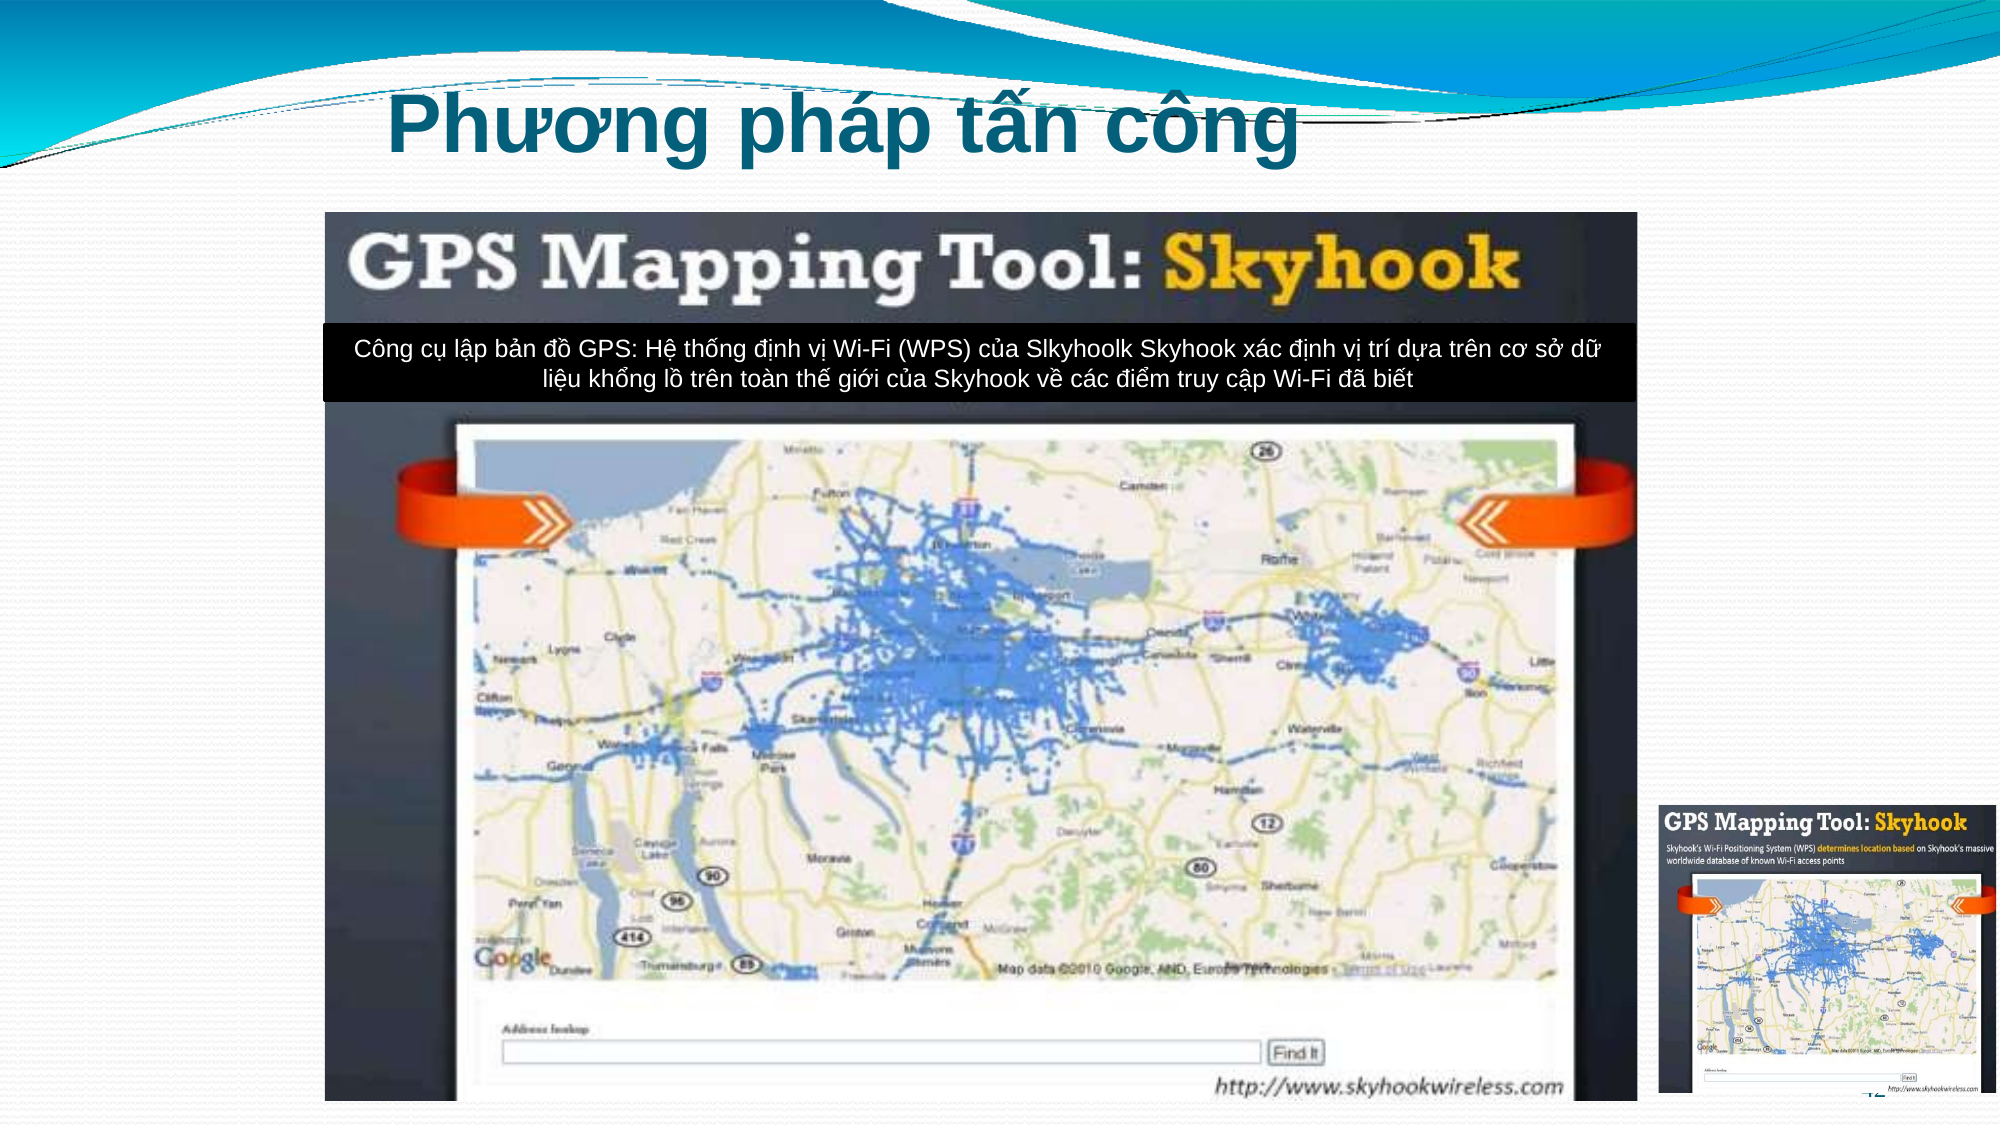

# Phương pháp tấn công

Công cụ lập bản đồ GPS: Hệ thống định vị Wi-Fi (WPS) của Slkyhoolk Skyhook xác định vị trí dựa trên cơ sở dữ liệu khổng lồ trên toàn thế giới của Skyhook về các điểm truy cập Wi-Fi đã biết

42